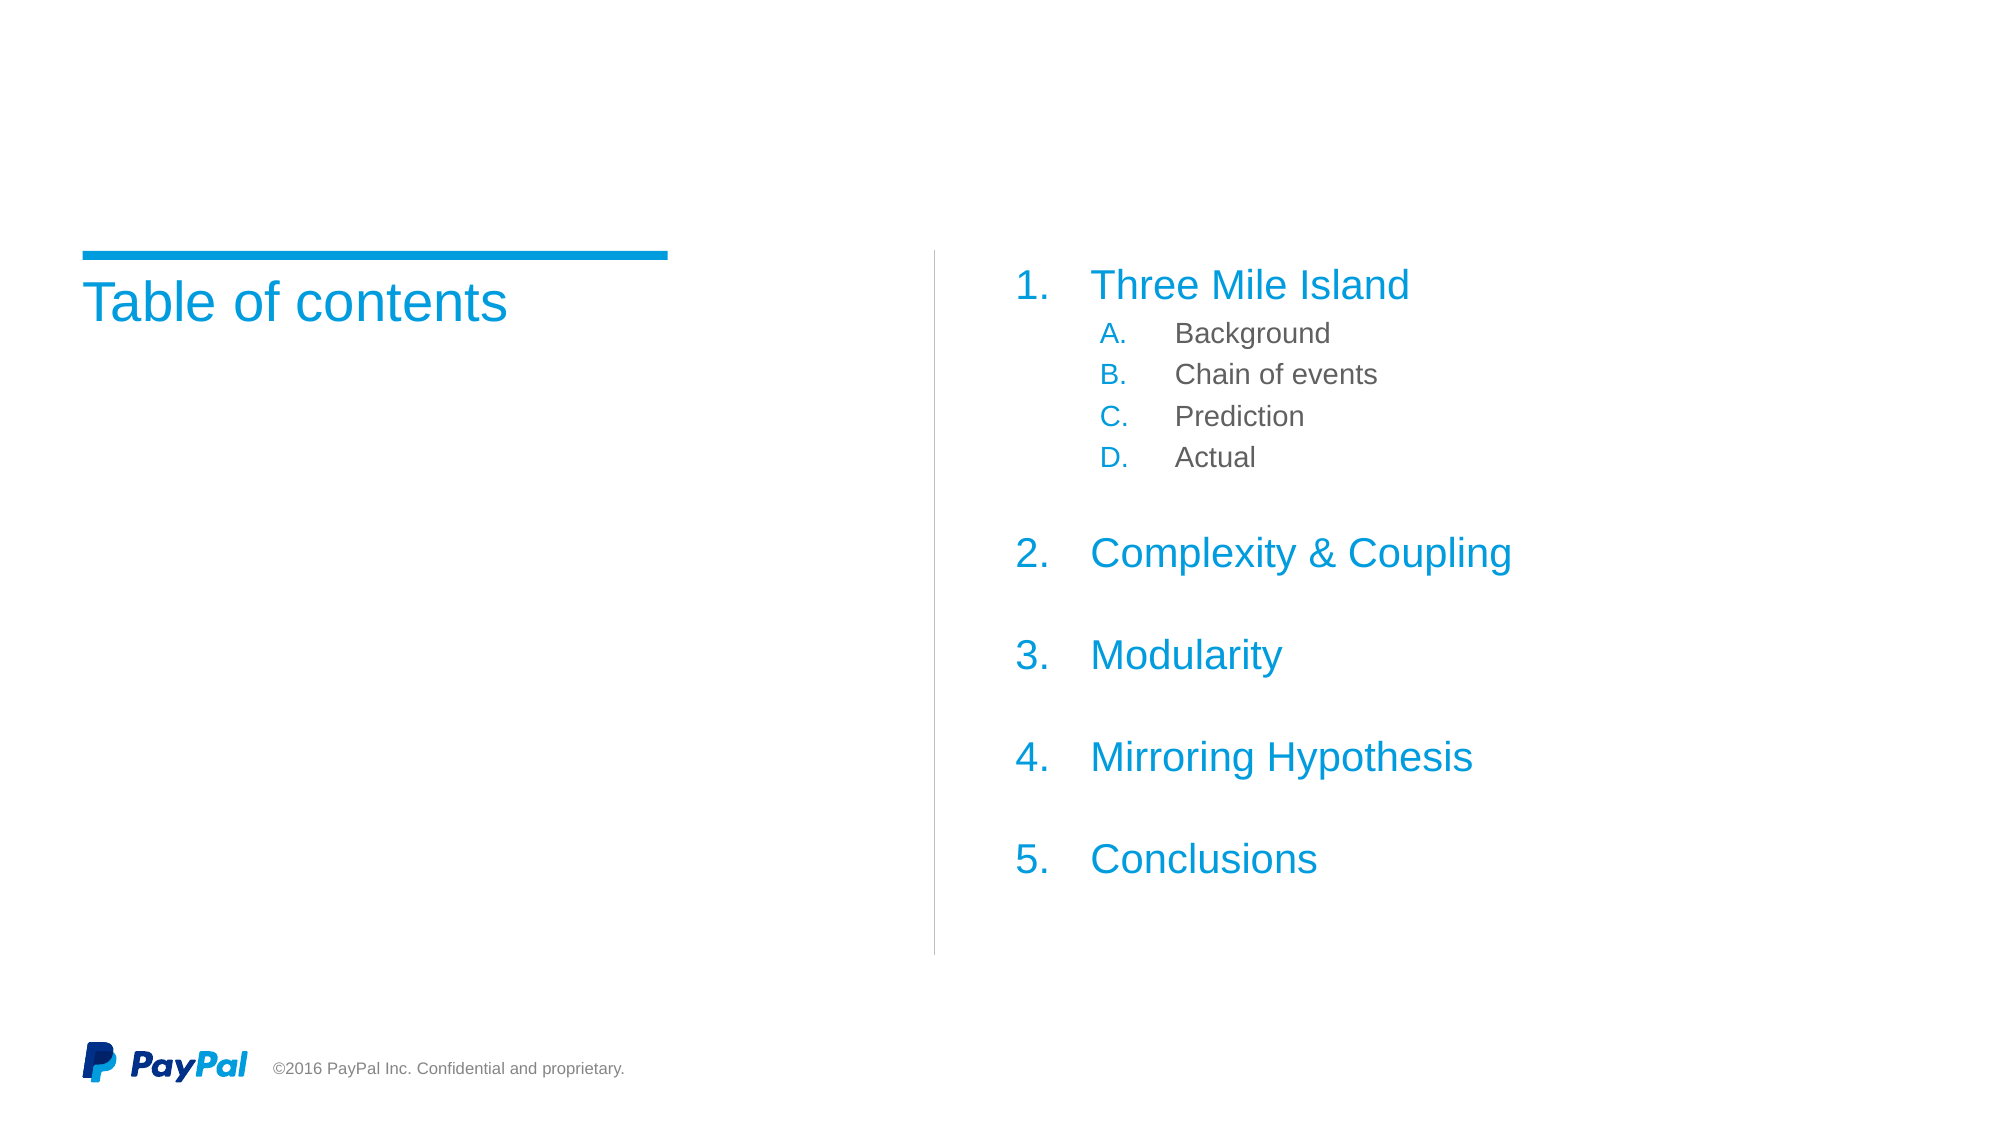

Three Mile Island
Background
Chain of events
Prediction
Actual
Complexity & Coupling
Modularity
Mirroring Hypothesis
Conclusions
# Table of contents
©2016 PayPal Inc. Confidential and proprietary.